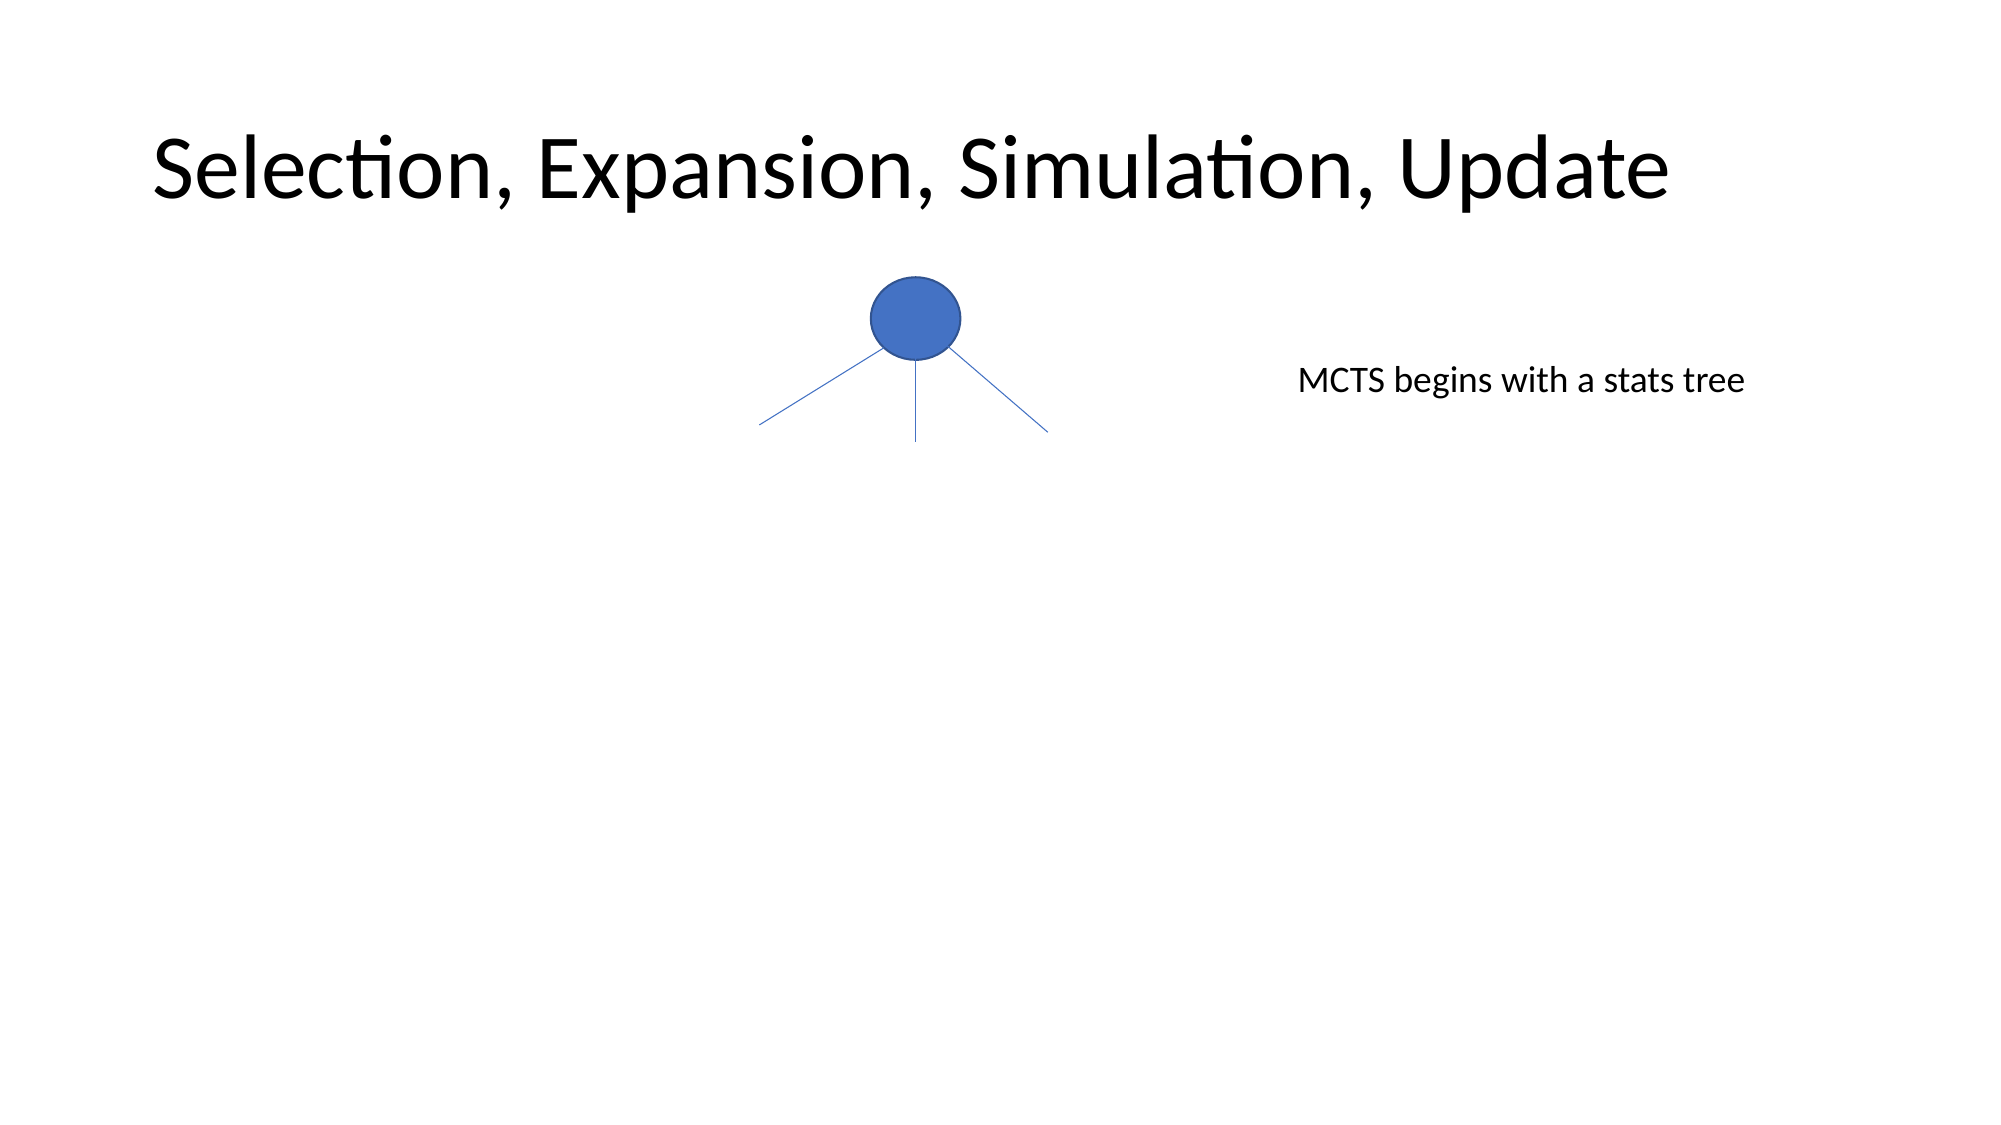

# Selection, Expansion, Simulation, Update

MCTS begins with a stats tree